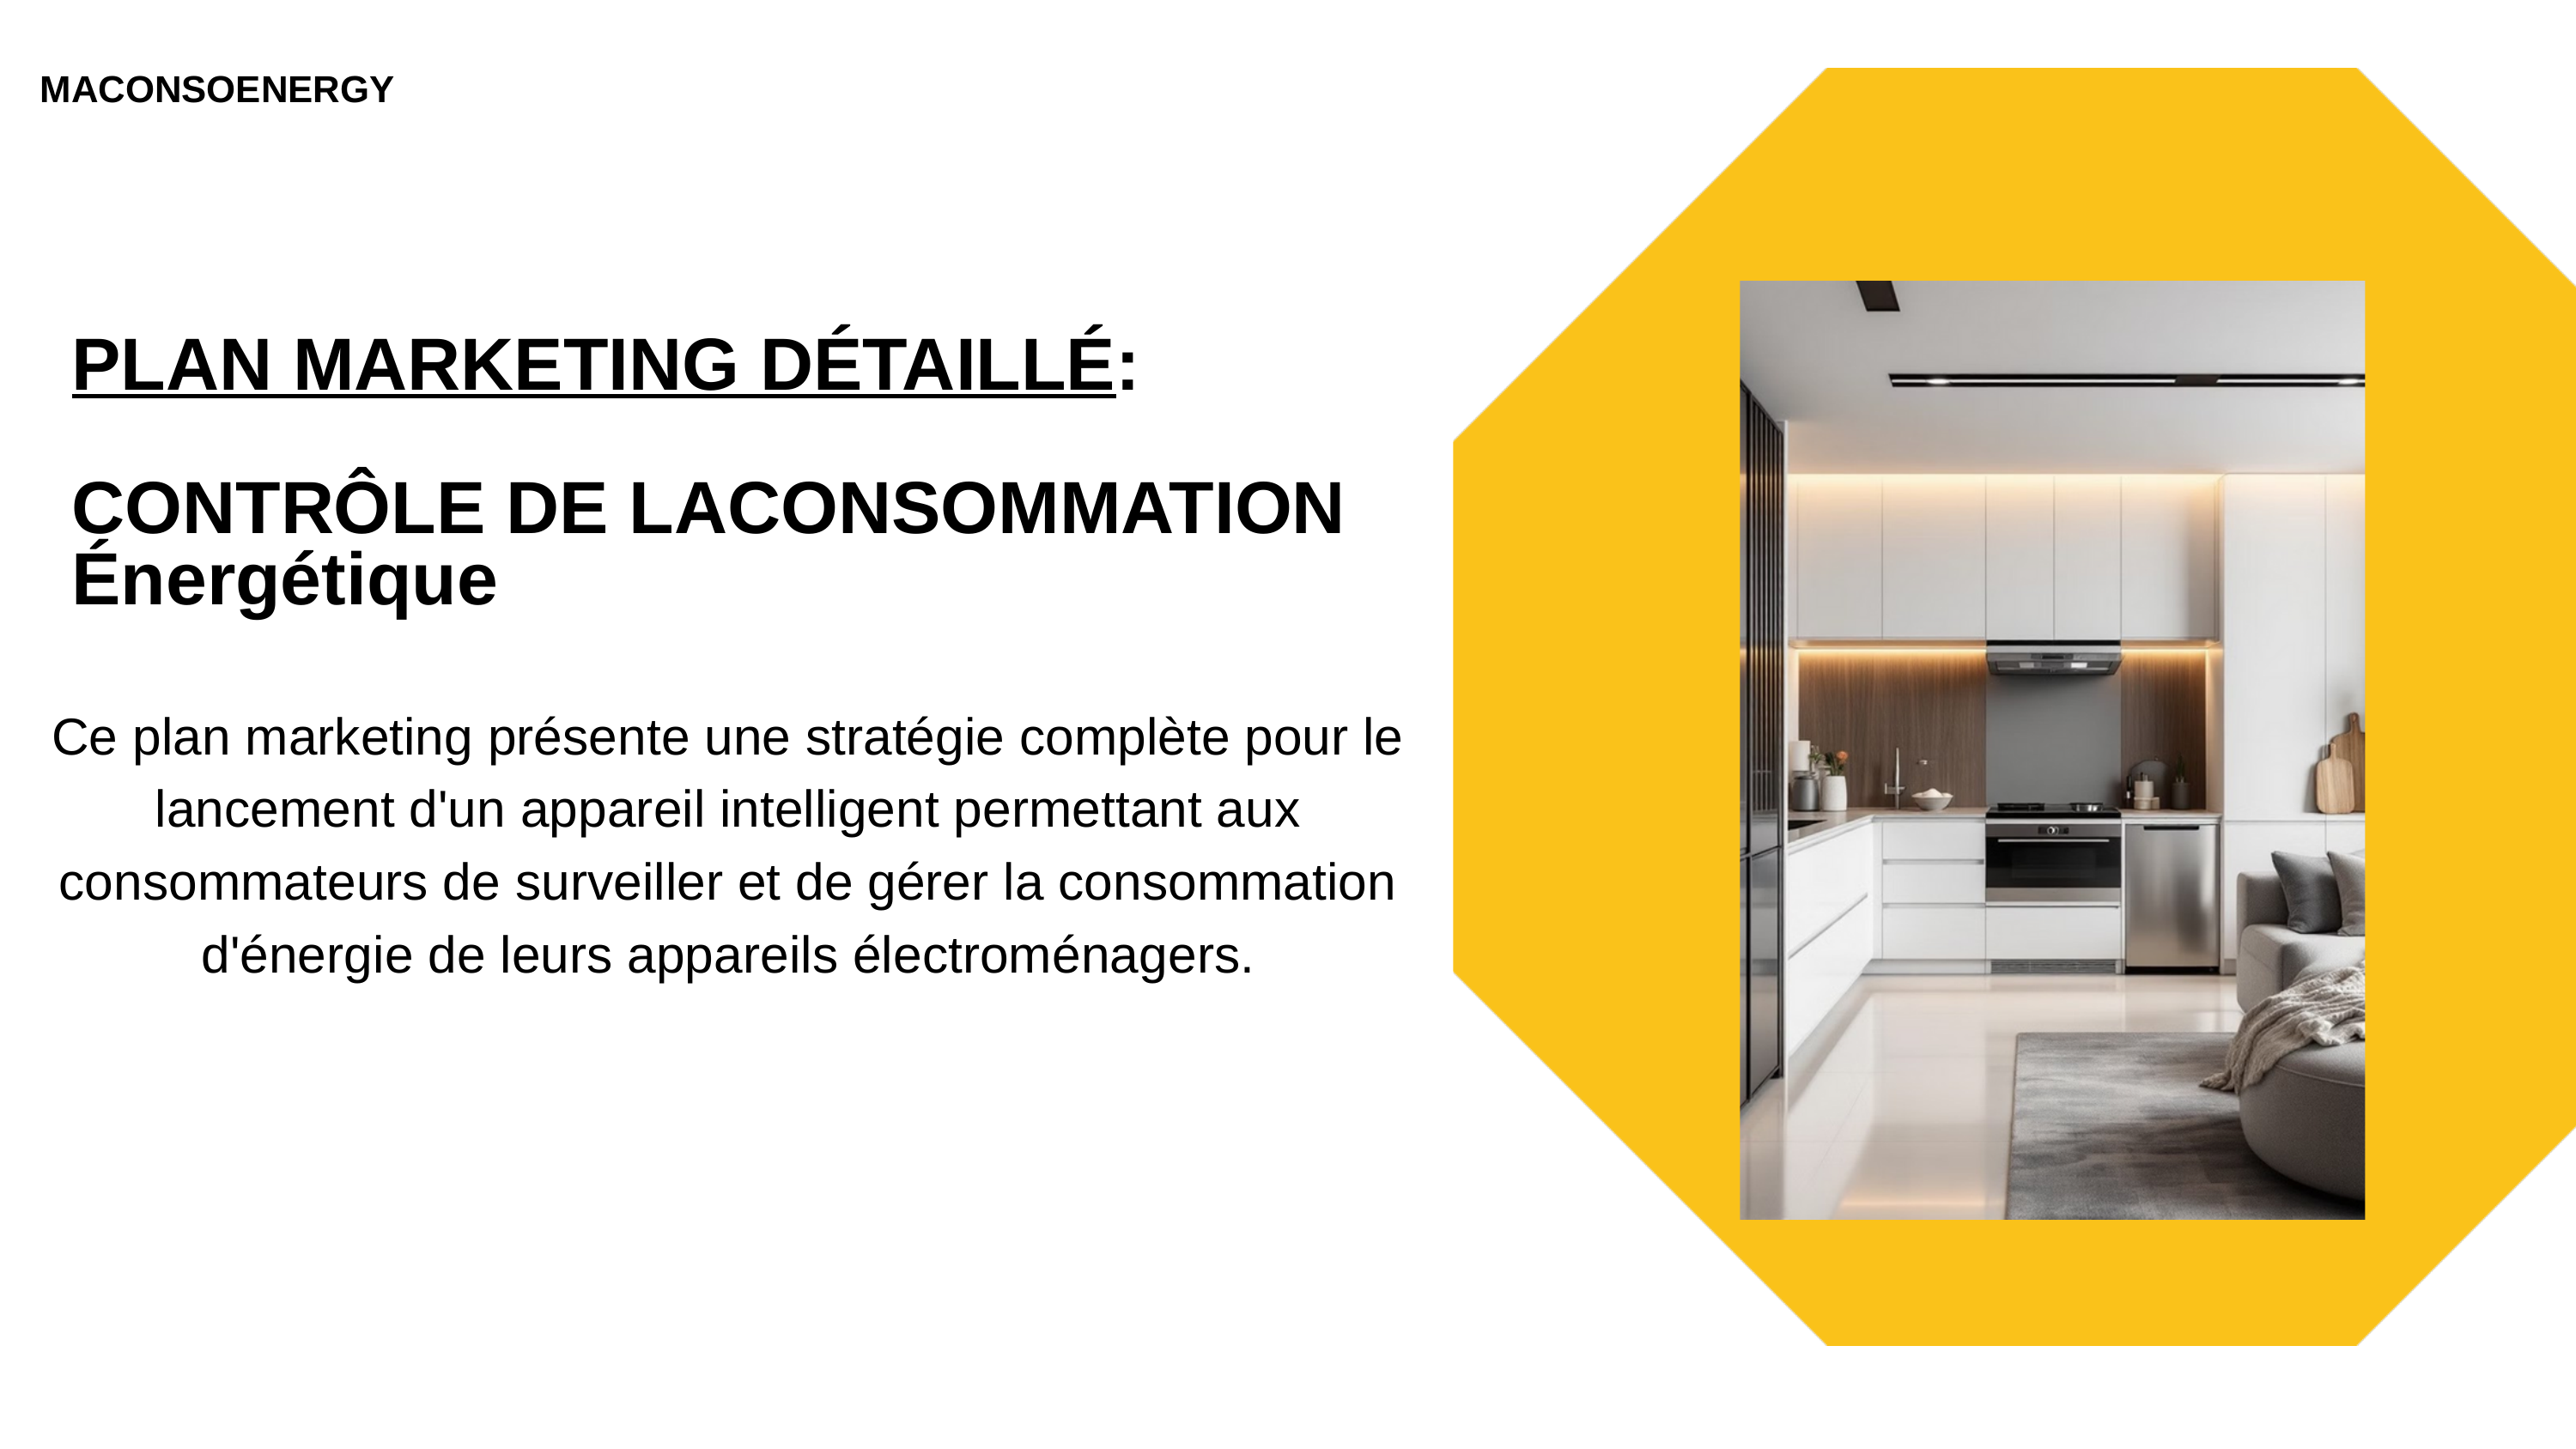

MACONSOENERGY

PLAN MARKETING DÉTAILLÉ:

CONTRÔLE DE LACONSOMMATION
Énergétique

Ce plan marketing présente une stratégie complète pour le lancement d'un appareil intelligent permettant aux consommateurs de surveiller et de gérer la consommation d'énergie de leurs appareils électroménagers.